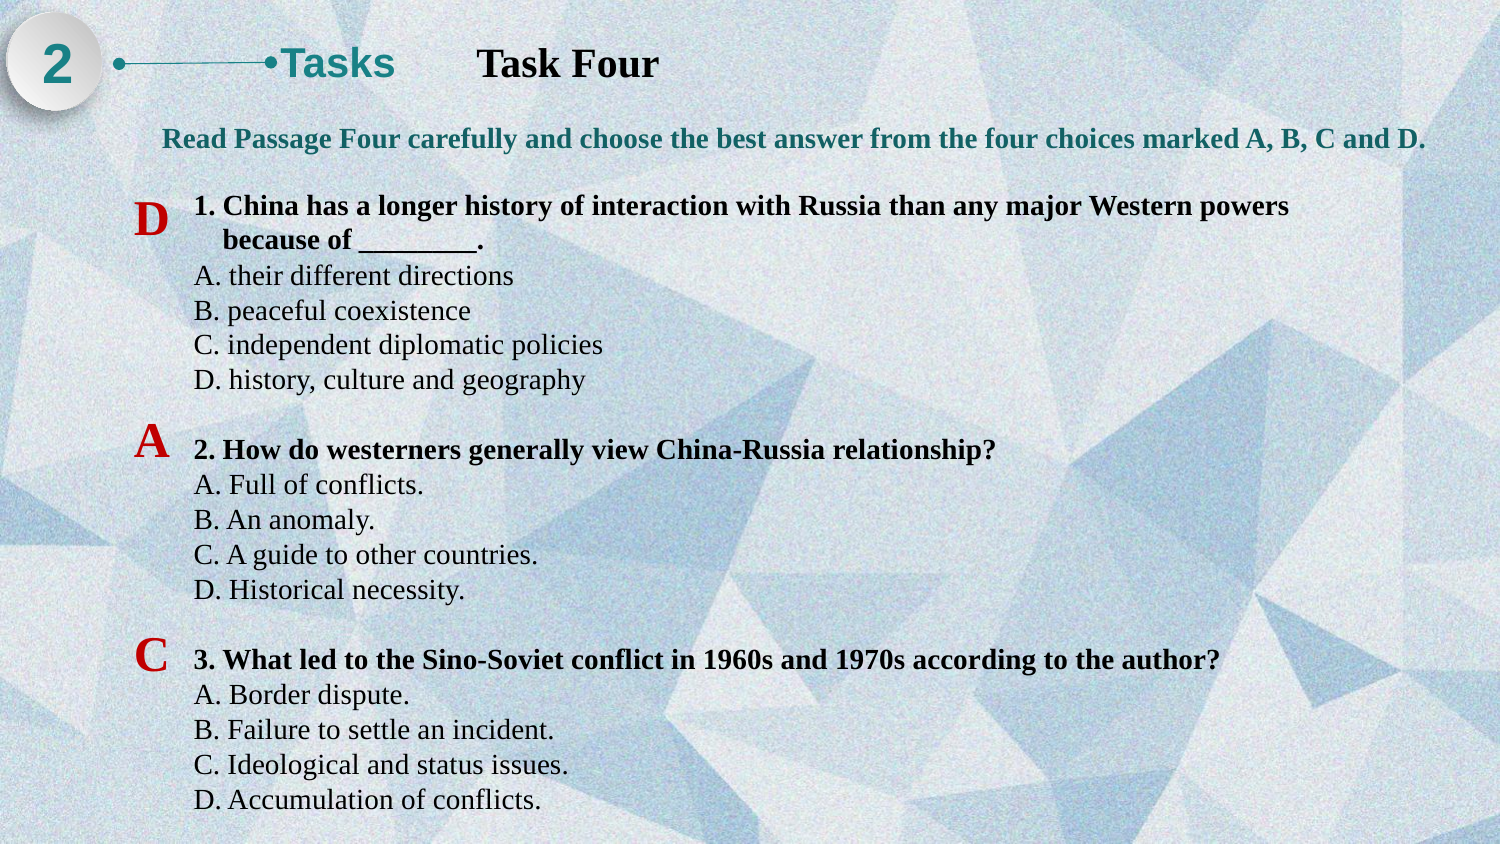

2
Task Four
Tasks
Read Passage Four carefully and choose the best answer from the four choices marked A, B, C and D.
1. China has a longer history of interaction with Russia than any major Western powers
    because of ________.
A. their different directions
B. peaceful coexistence
C. independent diplomatic policies
D. history, culture and geography

2. How do westerners generally view China-Russia relationship?
A. Full of conflicts.
B. An anomaly.
C. A guide to other countries.
D. Historical necessity.

3. What led to the Sino-Soviet conflict in 1960s and 1970s according to the author?
A. Border dispute.
B. Failure to settle an incident.
C. Ideological and status issues.
D. Accumulation of conflicts.
D
A
C